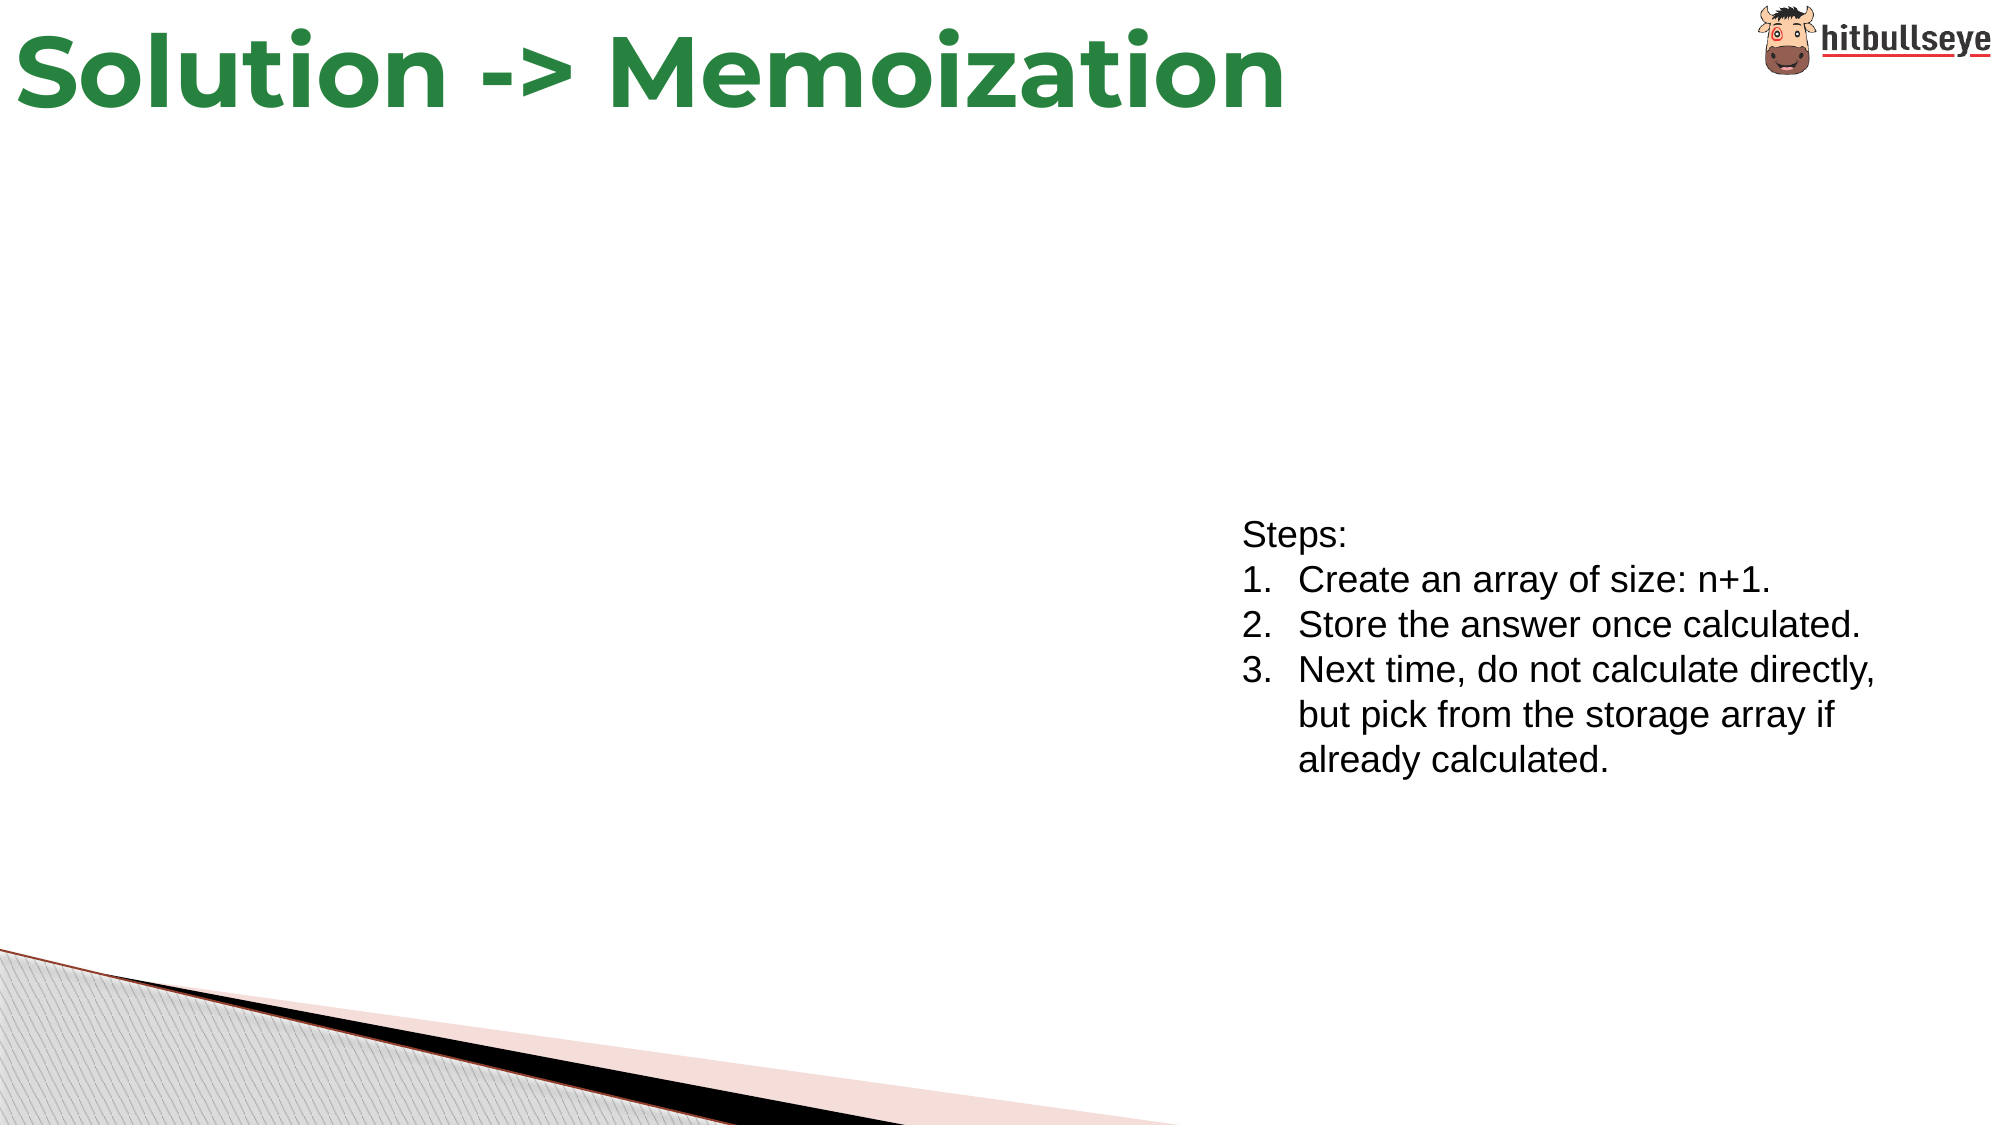

# Solution -> Memoization
Steps:
Create an array of size: n+1.
Store the answer once calculated.
Next time, do not calculate directly, but pick from the storage array if already calculated.